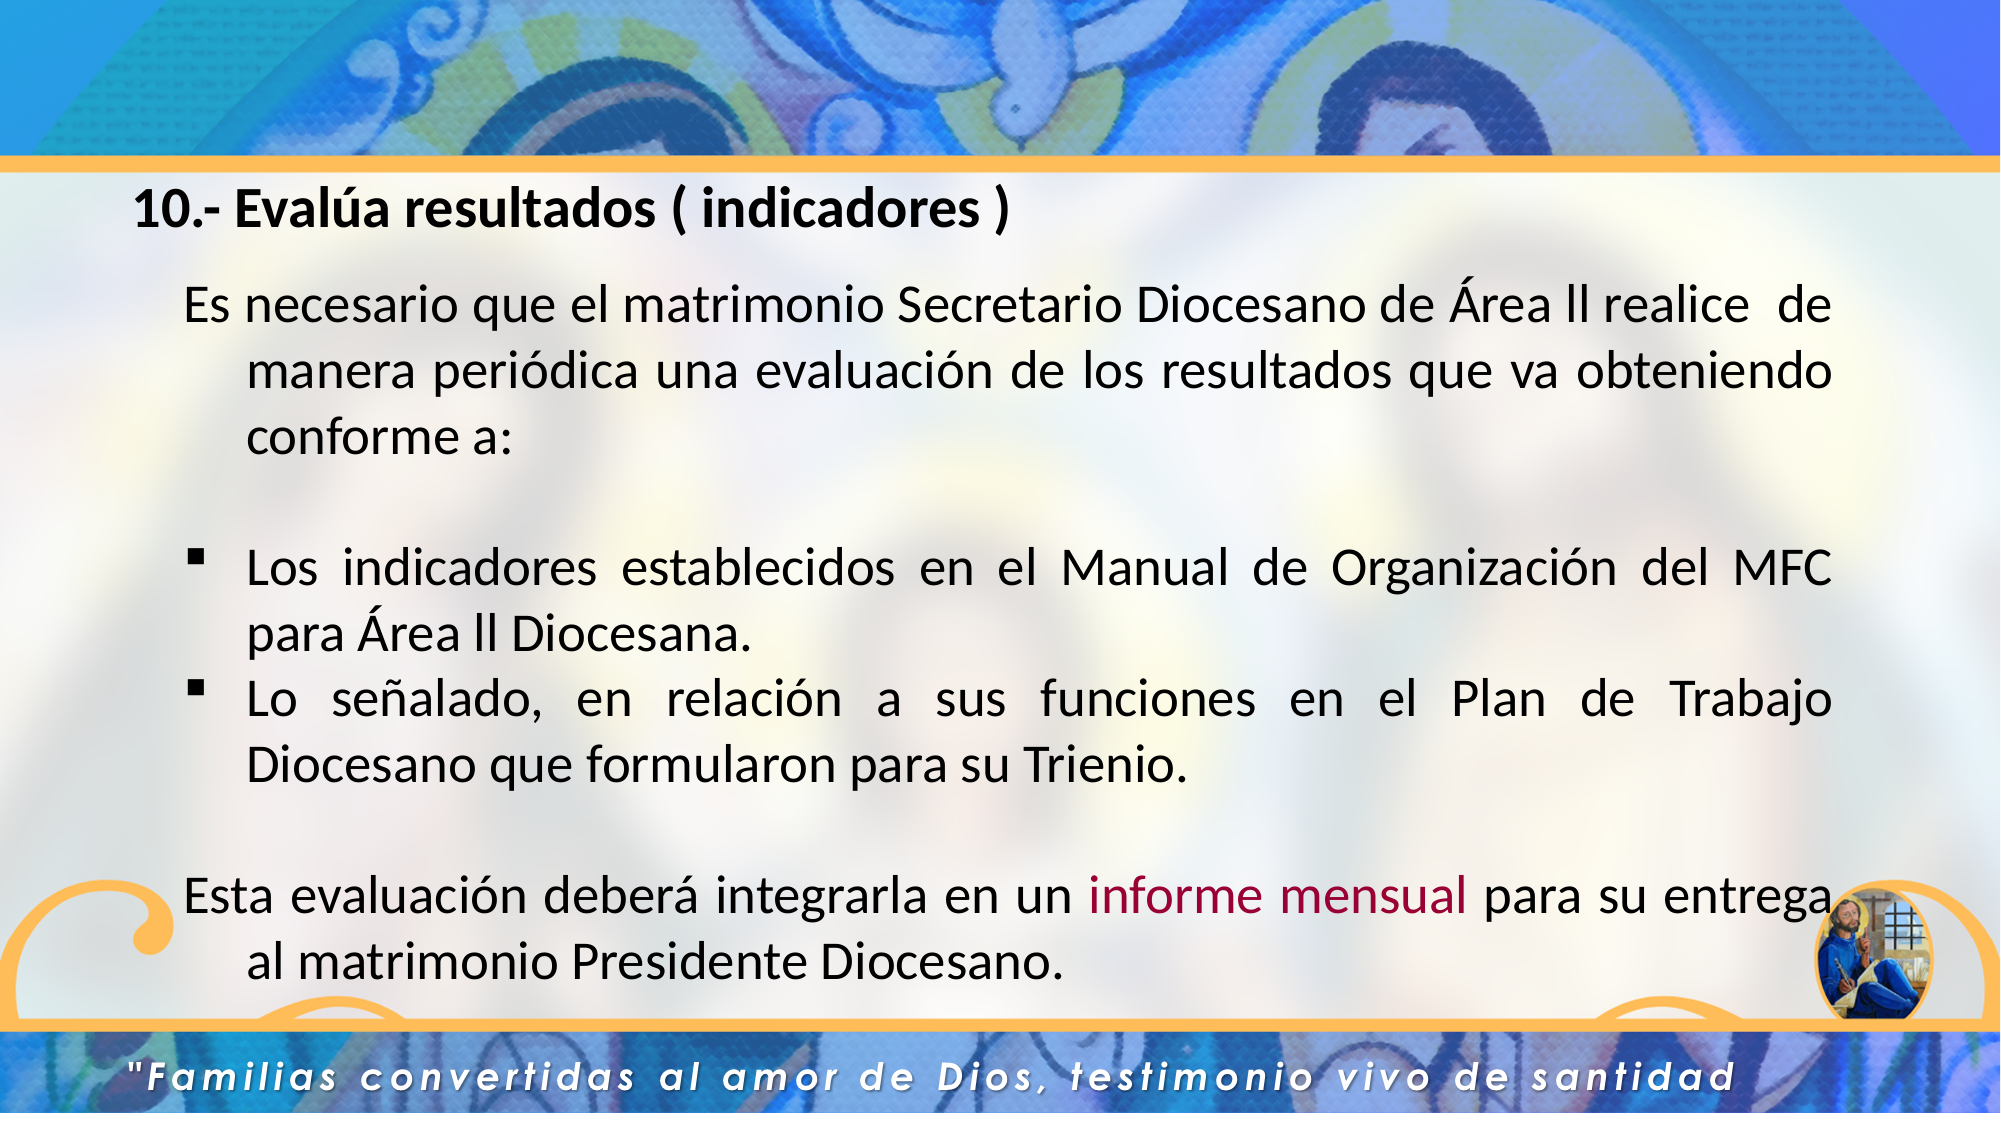

10.- Evalúa resultados ( indicadores )
Es necesario que el matrimonio Secretario Diocesano de Área ll realice  de manera periódica una evaluación de los resultados que va obteniendo conforme a:

Los indicadores establecidos en el Manual de Organización del MFC para Área ll Diocesana.
Lo señalado, en relación a sus funciones en el Plan de Trabajo Diocesano que formularon para su Trienio.

Esta evaluación deberá integrarla en un informe mensual para su entrega al matrimonio Presidente Diocesano.